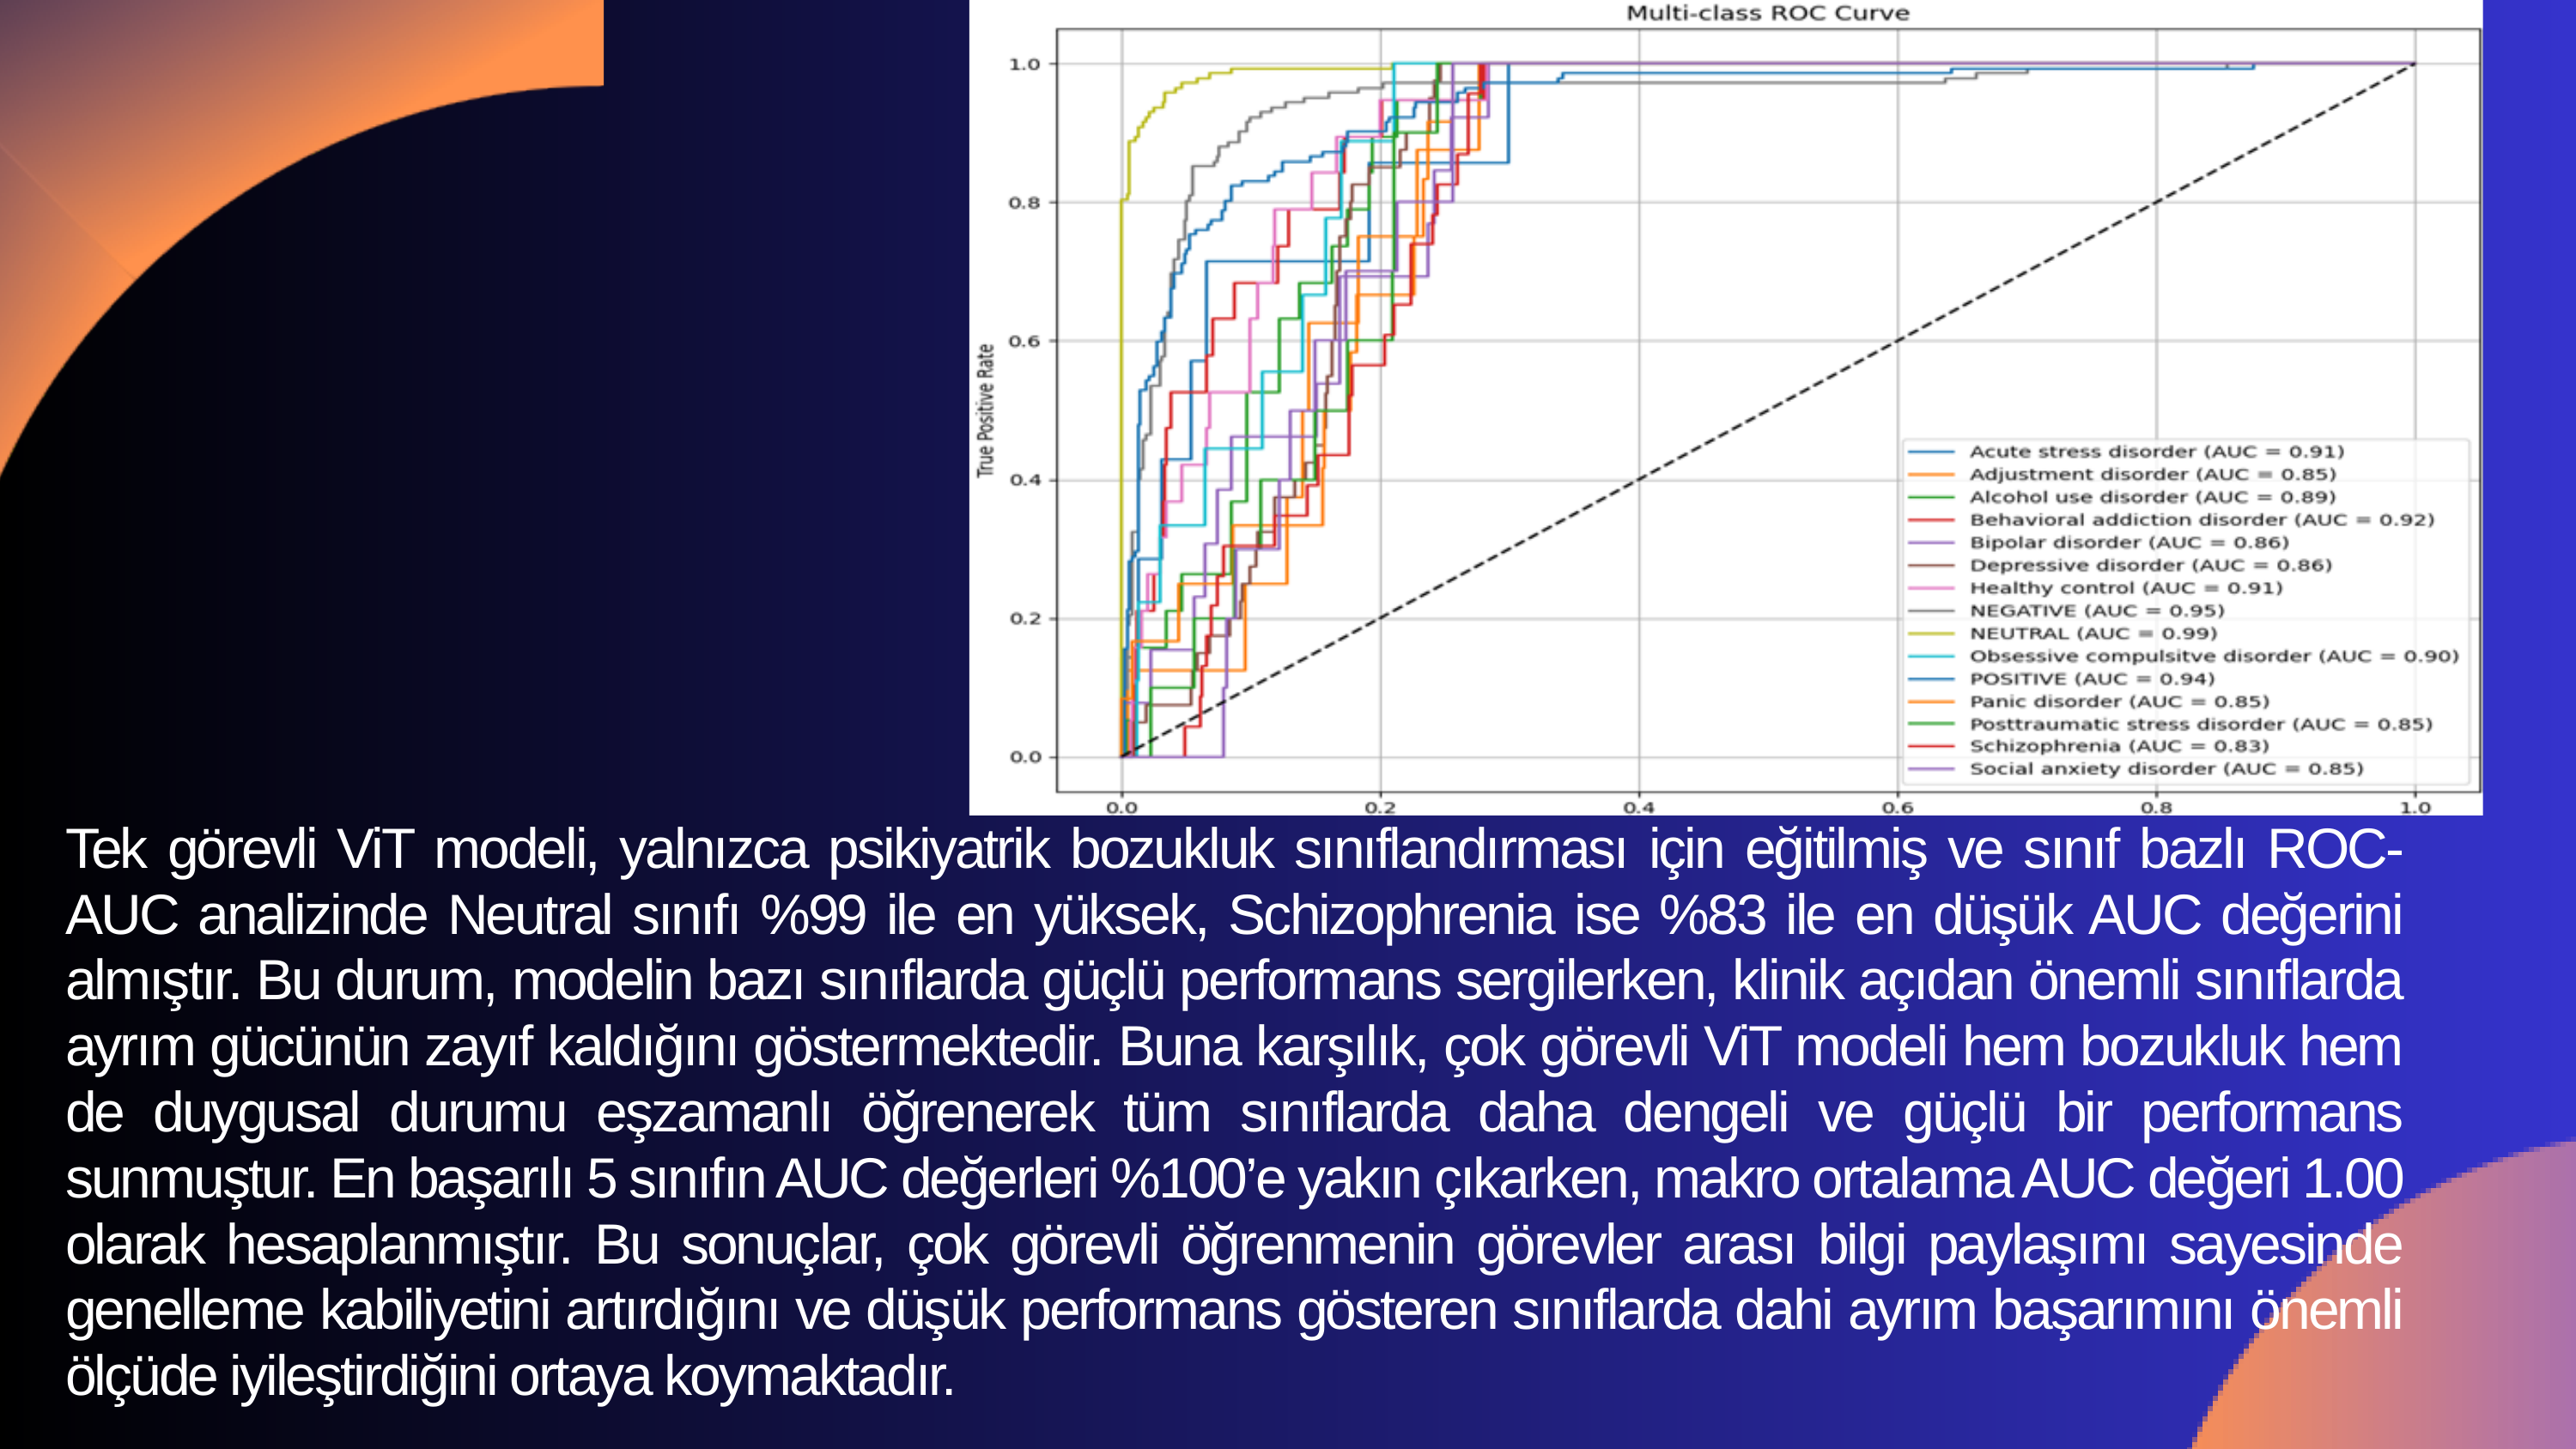

Tek görevli ViT modeli, yalnızca psikiyatrik bozukluk sınıflandırması için eğitilmiş ve sınıf bazlı ROC-AUC analizinde Neutral sınıfı %99 ile en yüksek, Schizophrenia ise %83 ile en düşük AUC değerini almıştır. Bu durum, modelin bazı sınıflarda güçlü performans sergilerken, klinik açıdan önemli sınıflarda ayrım gücünün zayıf kaldığını göstermektedir. Buna karşılık, çok görevli ViT modeli hem bozukluk hem de duygusal durumu eşzamanlı öğrenerek tüm sınıflarda daha dengeli ve güçlü bir performans sunmuştur. En başarılı 5 sınıfın AUC değerleri %100’e yakın çıkarken, makro ortalama AUC değeri 1.00 olarak hesaplanmıştır. Bu sonuçlar, çok görevli öğrenmenin görevler arası bilgi paylaşımı sayesinde genelleme kabiliyetini artırdığını ve düşük performans gösteren sınıflarda dahi ayrım başarımını önemli ölçüde iyileştirdiğini ortaya koymaktadır.